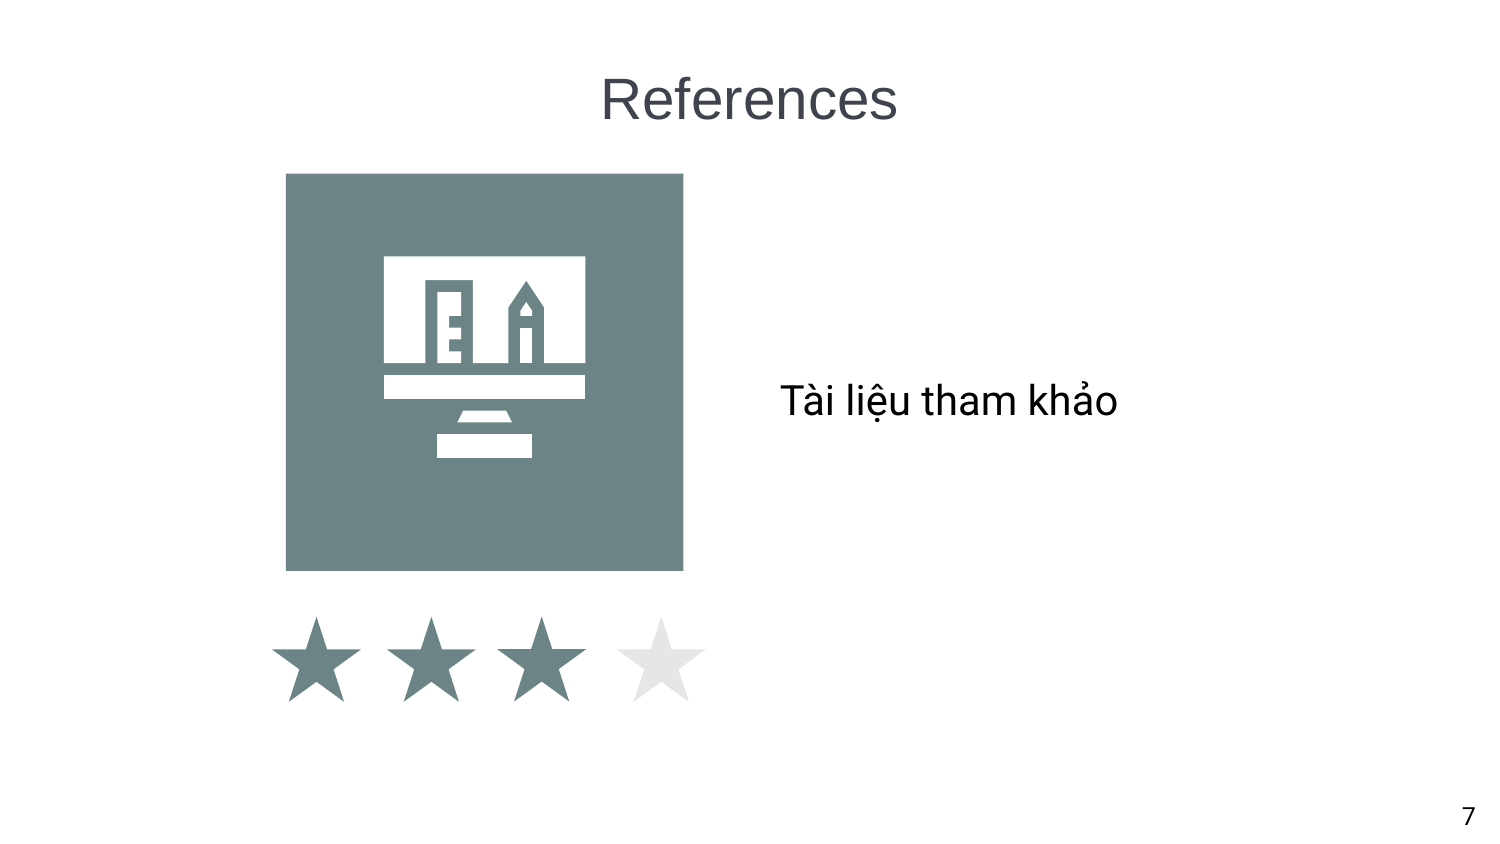

# References

Tài liệu tham khảo
7